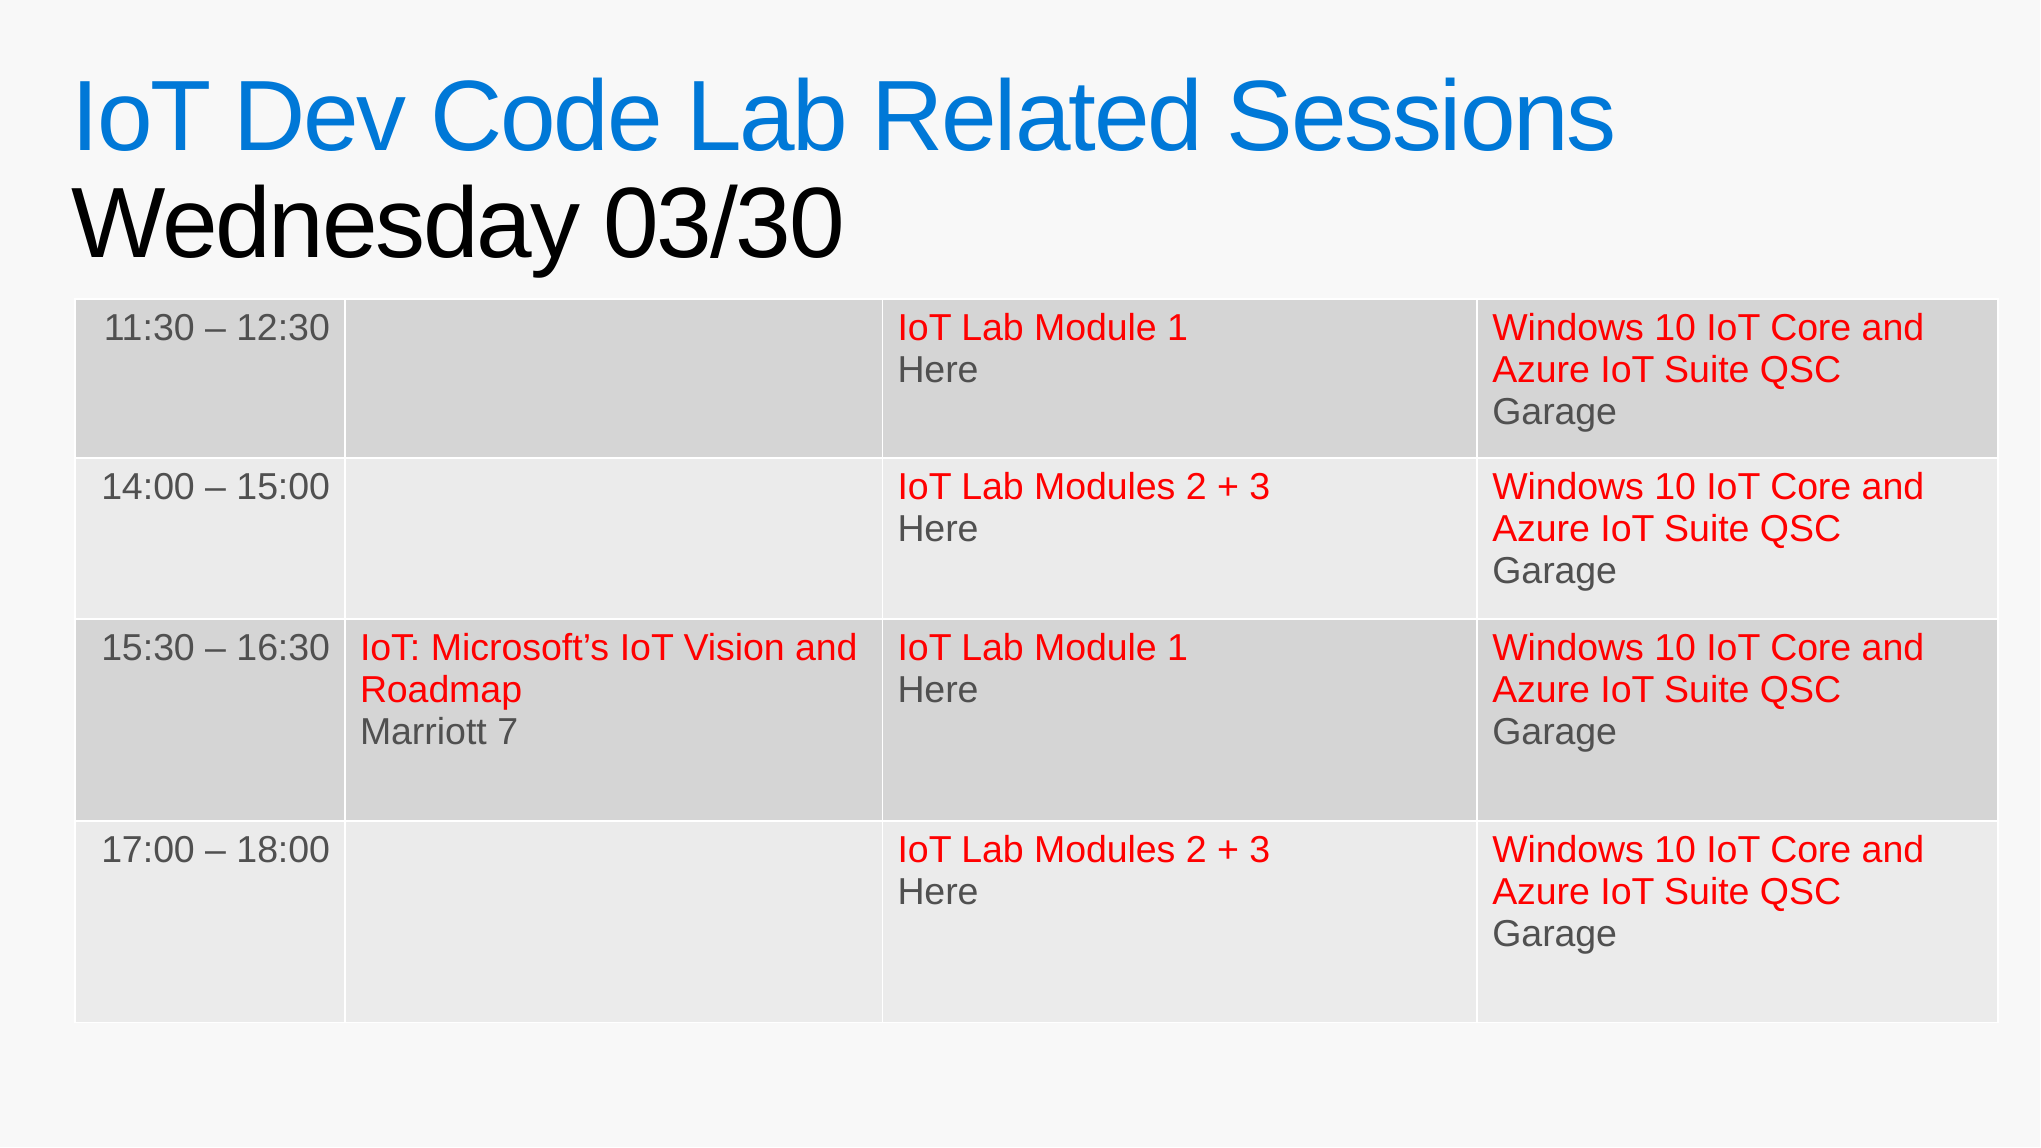

# IoT Dev Code Lab Related Sessions Wednesday 03/30
| 11:30 – 12:30 |  | IoT Lab Module 1 Here | Windows 10 IoT Core and Azure IoT Suite QSC Garage |
| --- | --- | --- | --- |
| 14:00 – 15:00 |  | IoT Lab Modules 2 + 3 Here | Windows 10 IoT Core and Azure IoT Suite QSC Garage |
| 15:30 – 16:30 | IoT: Microsoft’s IoT Vision and Roadmap Marriott 7 | IoT Lab Module 1 Here | Windows 10 IoT Core and Azure IoT Suite QSC Garage |
| 17:00 – 18:00 |  | IoT Lab Modules 2 + 3 Here | Windows 10 IoT Core and Azure IoT Suite QSC Garage |